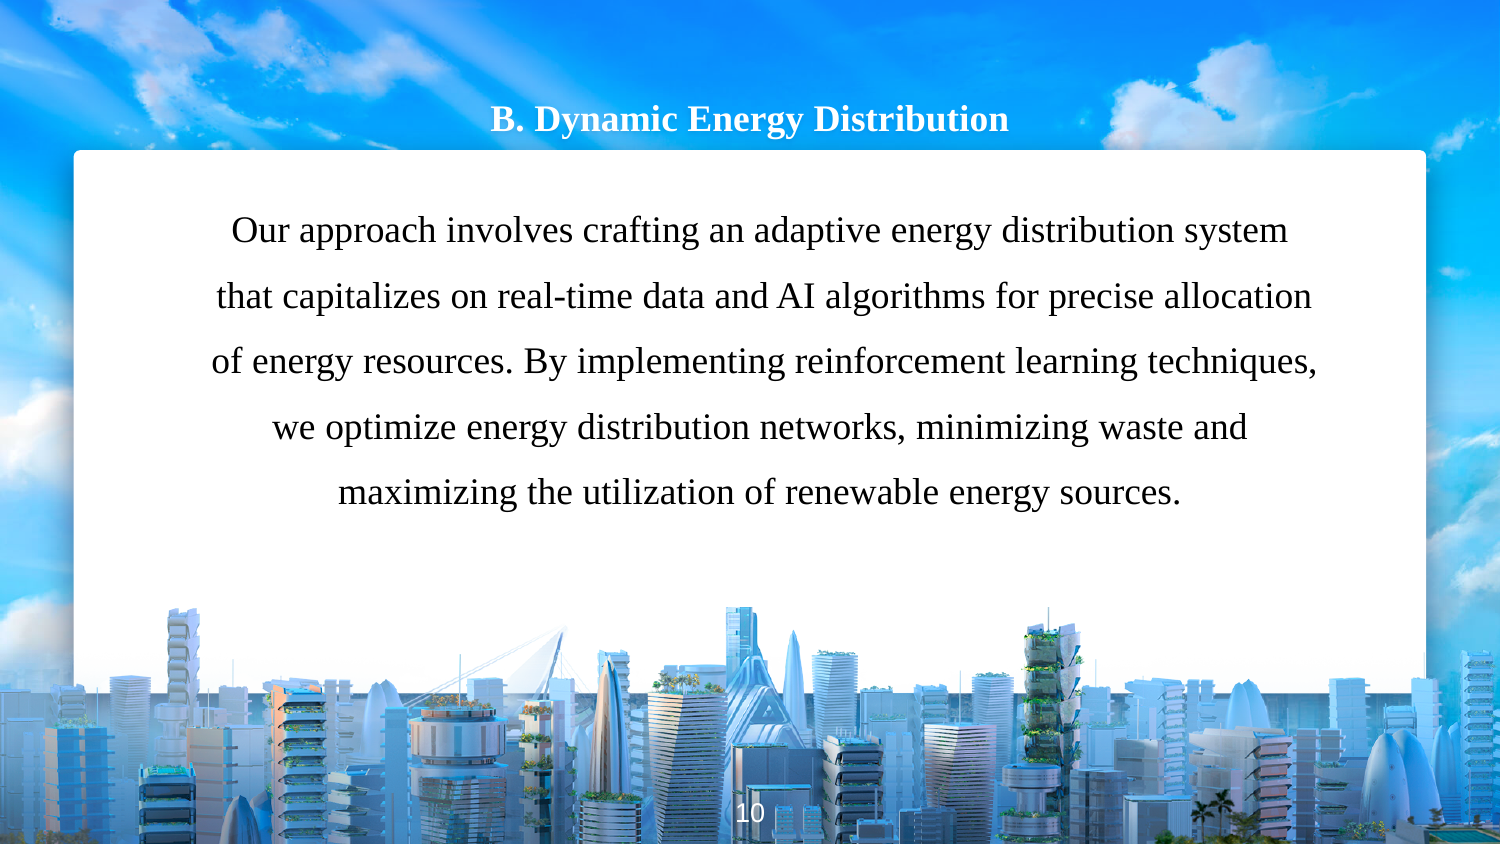

# B. Dynamic Energy Distribution
Our approach involves crafting an adaptive energy distribution system

 that capitalizes on real-time data and AI algorithms for precise allocation

 of energy resources. By implementing reinforcement learning techniques,

we optimize energy distribution networks, minimizing waste and

maximizing the utilization of renewable energy sources.
10